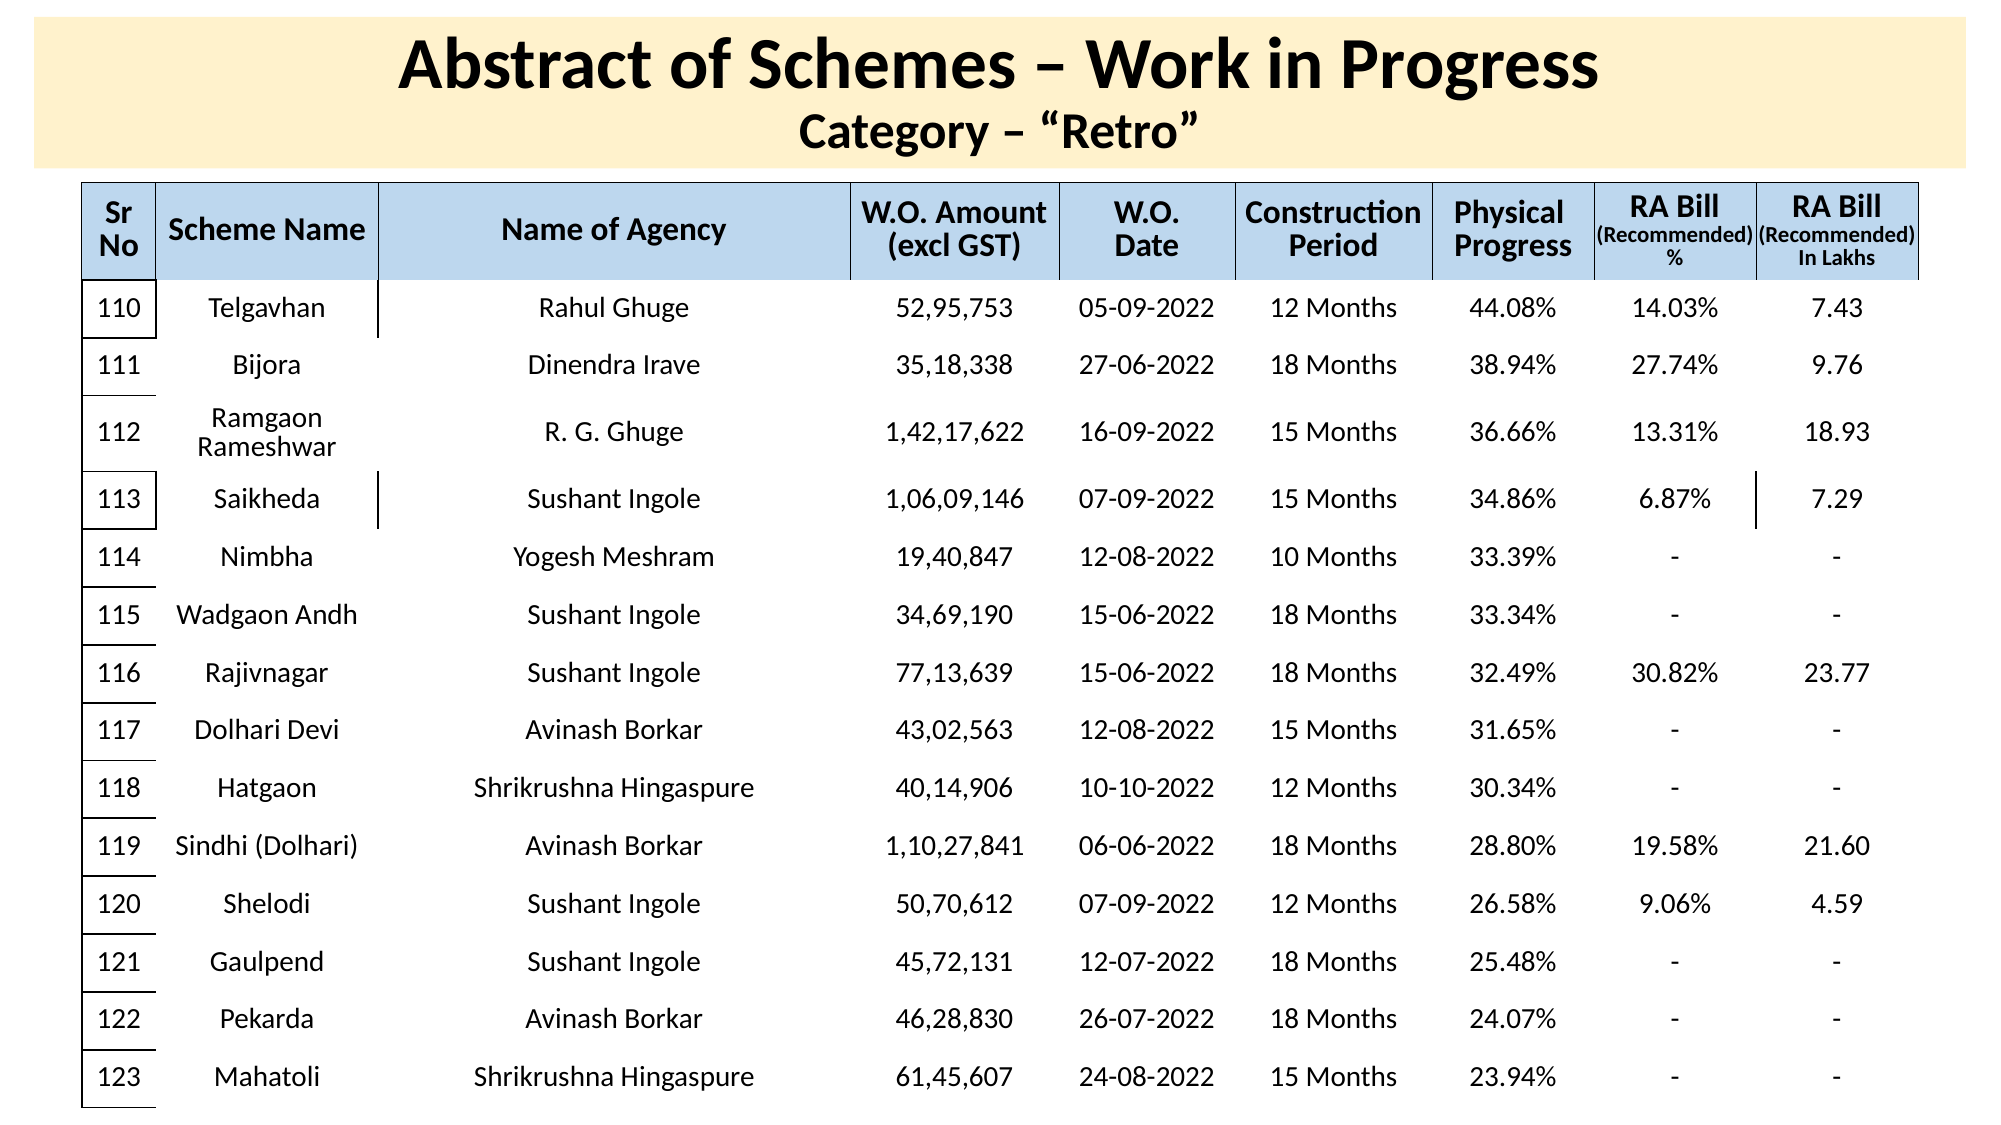

# Abstract of Schemes – Work in Progress Category – “Retro”
| Sr No | Scheme Name | Name of Agency | W.O. Amount (excl GST) | W.O. Date | Construction Period | Physical Progress | RA Bill (Recommended) % | RA Bill (Recommended) In Lakhs |
| --- | --- | --- | --- | --- | --- | --- | --- | --- |
| 110 | Telgavhan | Rahul Ghuge | 52,95,753 | 05-09-2022 | 12 Months | 44.08% | 14.03% | 7.43 |
| --- | --- | --- | --- | --- | --- | --- | --- | --- |
| 111 | Bijora | Dinendra Irave | 35,18,338 | 27-06-2022 | 18 Months | 38.94% | 27.74% | 9.76 |
| 112 | Ramgaon Rameshwar | R. G. Ghuge | 1,42,17,622 | 16-09-2022 | 15 Months | 36.66% | 13.31% | 18.93 |
| 113 | Saikheda | Sushant Ingole | 1,06,09,146 | 07-09-2022 | 15 Months | 34.86% | 6.87% | 7.29 |
| 114 | Nimbha | Yogesh Meshram | 19,40,847 | 12-08-2022 | 10 Months | 33.39% | - | - |
| 115 | Wadgaon Andh | Sushant Ingole | 34,69,190 | 15-06-2022 | 18 Months | 33.34% | - | - |
| 116 | Rajivnagar | Sushant Ingole | 77,13,639 | 15-06-2022 | 18 Months | 32.49% | 30.82% | 23.77 |
| 117 | Dolhari Devi | Avinash Borkar | 43,02,563 | 12-08-2022 | 15 Months | 31.65% | - | - |
| 118 | Hatgaon | Shrikrushna Hingaspure | 40,14,906 | 10-10-2022 | 12 Months | 30.34% | - | - |
| 119 | Sindhi (Dolhari) | Avinash Borkar | 1,10,27,841 | 06-06-2022 | 18 Months | 28.80% | 19.58% | 21.60 |
| 120 | Shelodi | Sushant Ingole | 50,70,612 | 07-09-2022 | 12 Months | 26.58% | 9.06% | 4.59 |
| 121 | Gaulpend | Sushant Ingole | 45,72,131 | 12-07-2022 | 18 Months | 25.48% | - | - |
| 122 | Pekarda | Avinash Borkar | 46,28,830 | 26-07-2022 | 18 Months | 24.07% | - | - |
| 123 | Mahatoli | Shrikrushna Hingaspure | 61,45,607 | 24-08-2022 | 15 Months | 23.94% | - | - |